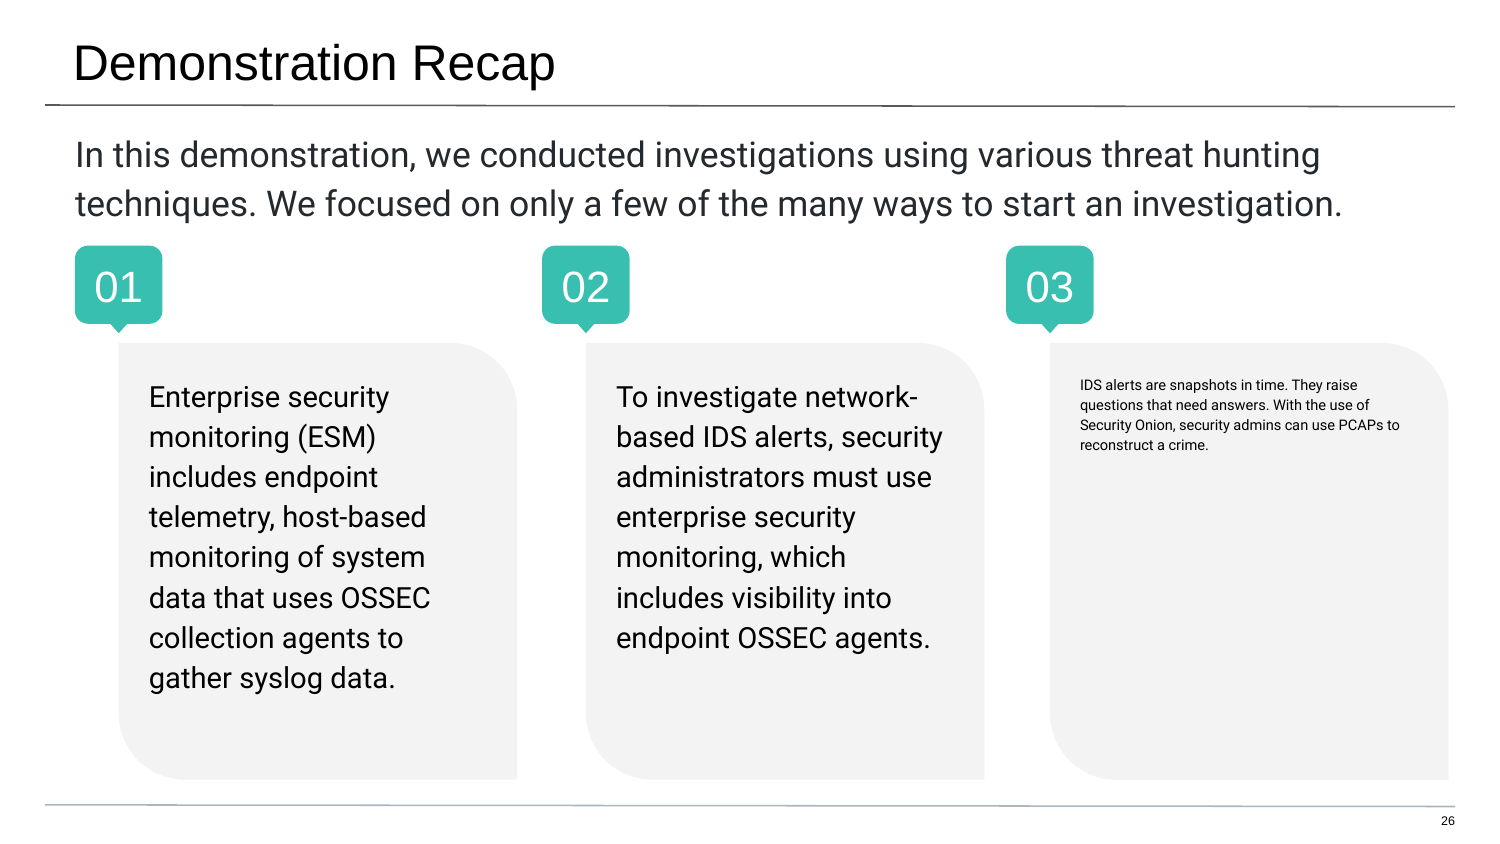

# Demonstration Recap
In this demonstration, we conducted investigations using various threat hunting techniques. We focused on only a few of the many ways to start an investigation.
01

02

03

To investigate network-based IDS alerts, security administrators must use enterprise security monitoring, which includes visibility into endpoint OSSEC agents.
Enterprise security monitoring (ESM) includes endpoint telemetry, host-based monitoring of system data that uses OSSEC collection agents to gather syslog data.

IDS alerts are snapshots in time. They raise questions that need answers. With the use of Security Onion, security admins can use PCAPs to reconstruct a crime.
26